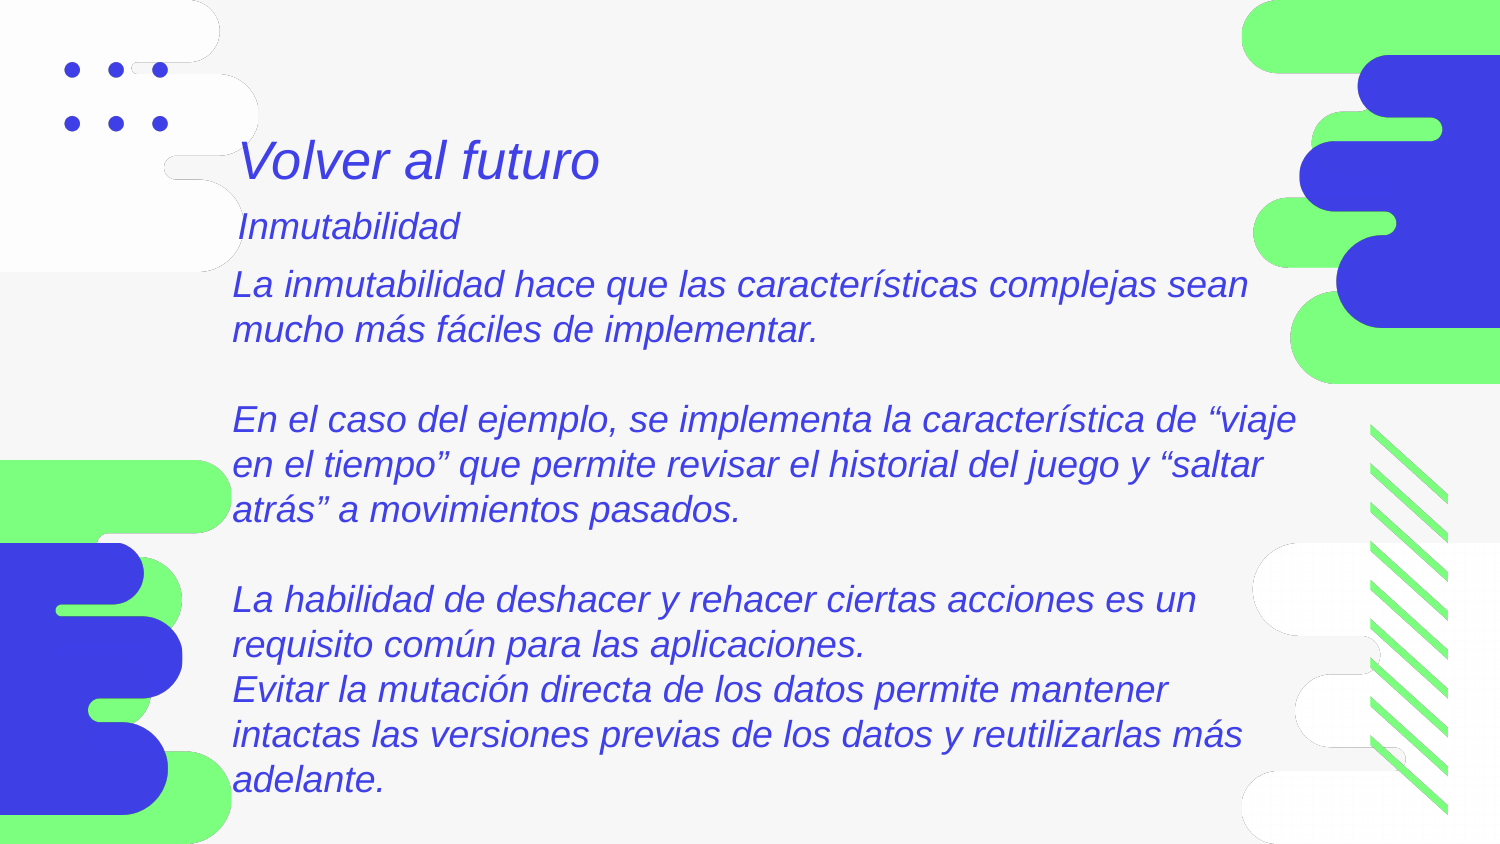

Volver al futuro
Inmutabilidad
La inmutabilidad hace que las características complejas sean mucho más fáciles de implementar.

En el caso del ejemplo, se implementa la característica de “viaje en el tiempo” que permite revisar el historial del juego y “saltar atrás” a movimientos pasados.

La habilidad de deshacer y rehacer ciertas acciones es un requisito común para las aplicaciones.
Evitar la mutación directa de los datos permite mantener intactas las versiones previas de los datos y reutilizarlas más adelante.